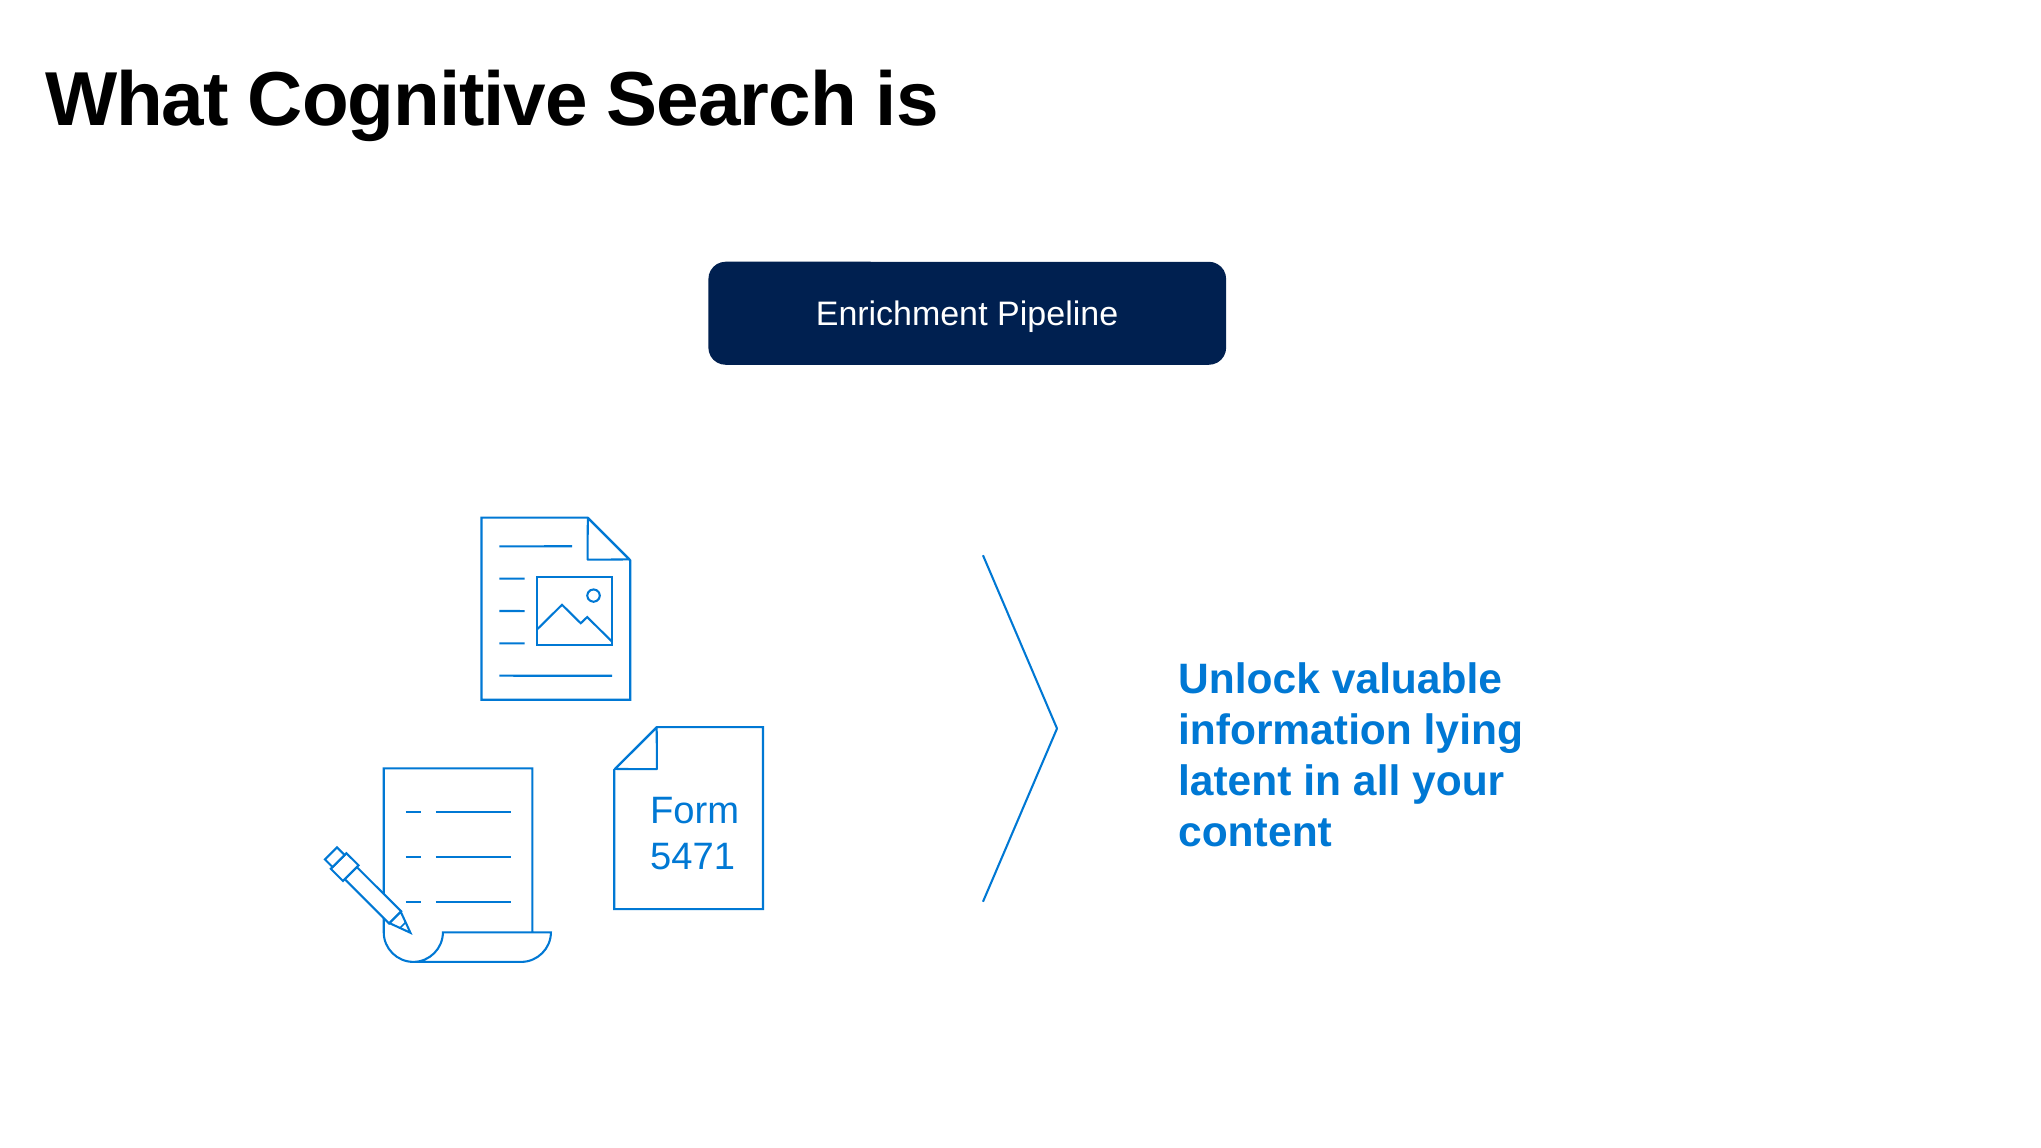

# What Cognitive Search is
Enrichment Pipeline

Unlock valuable information lying latent in all your content

Form 5471